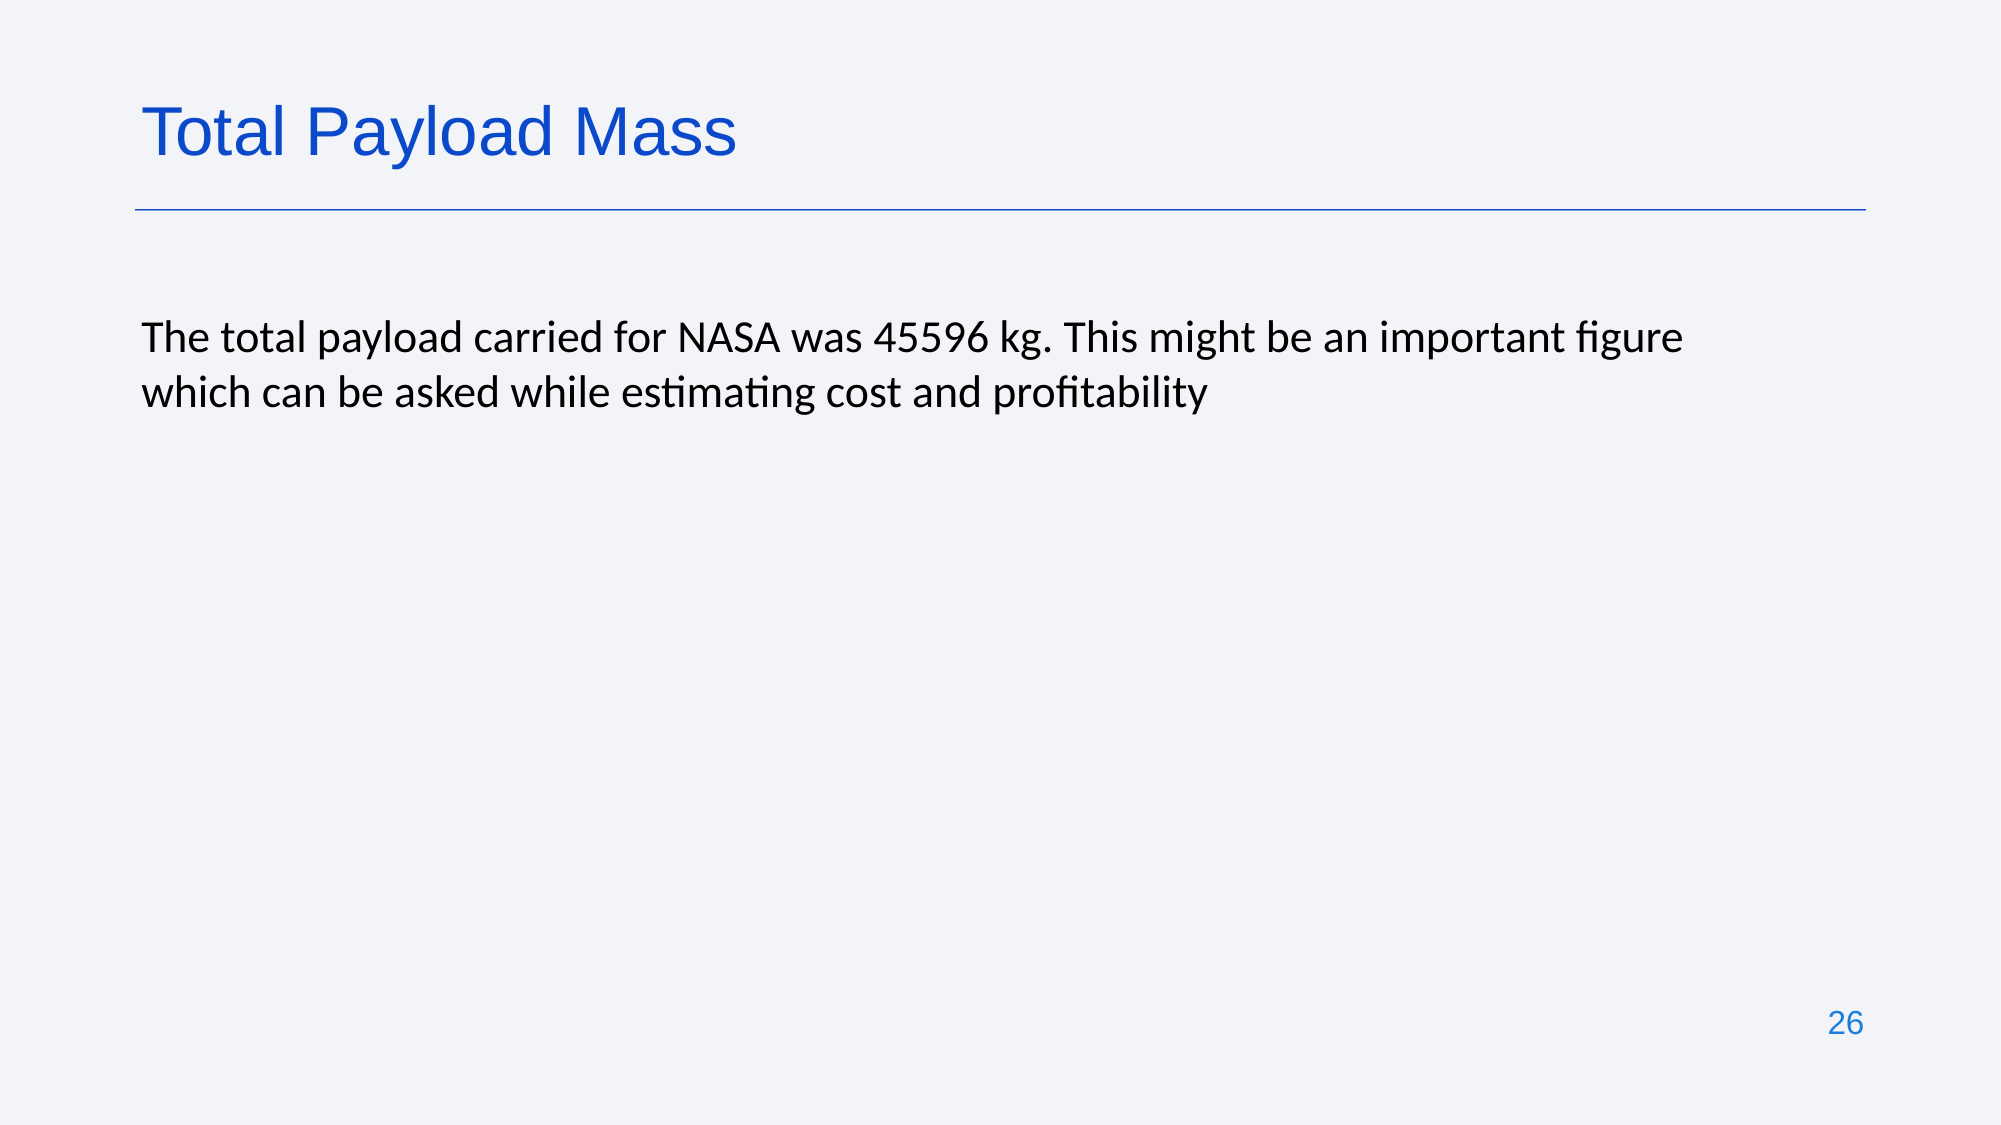

Total Payload Mass
The total payload carried for NASA was 45596 kg. This might be an important figure which can be asked while estimating cost and profitability
26